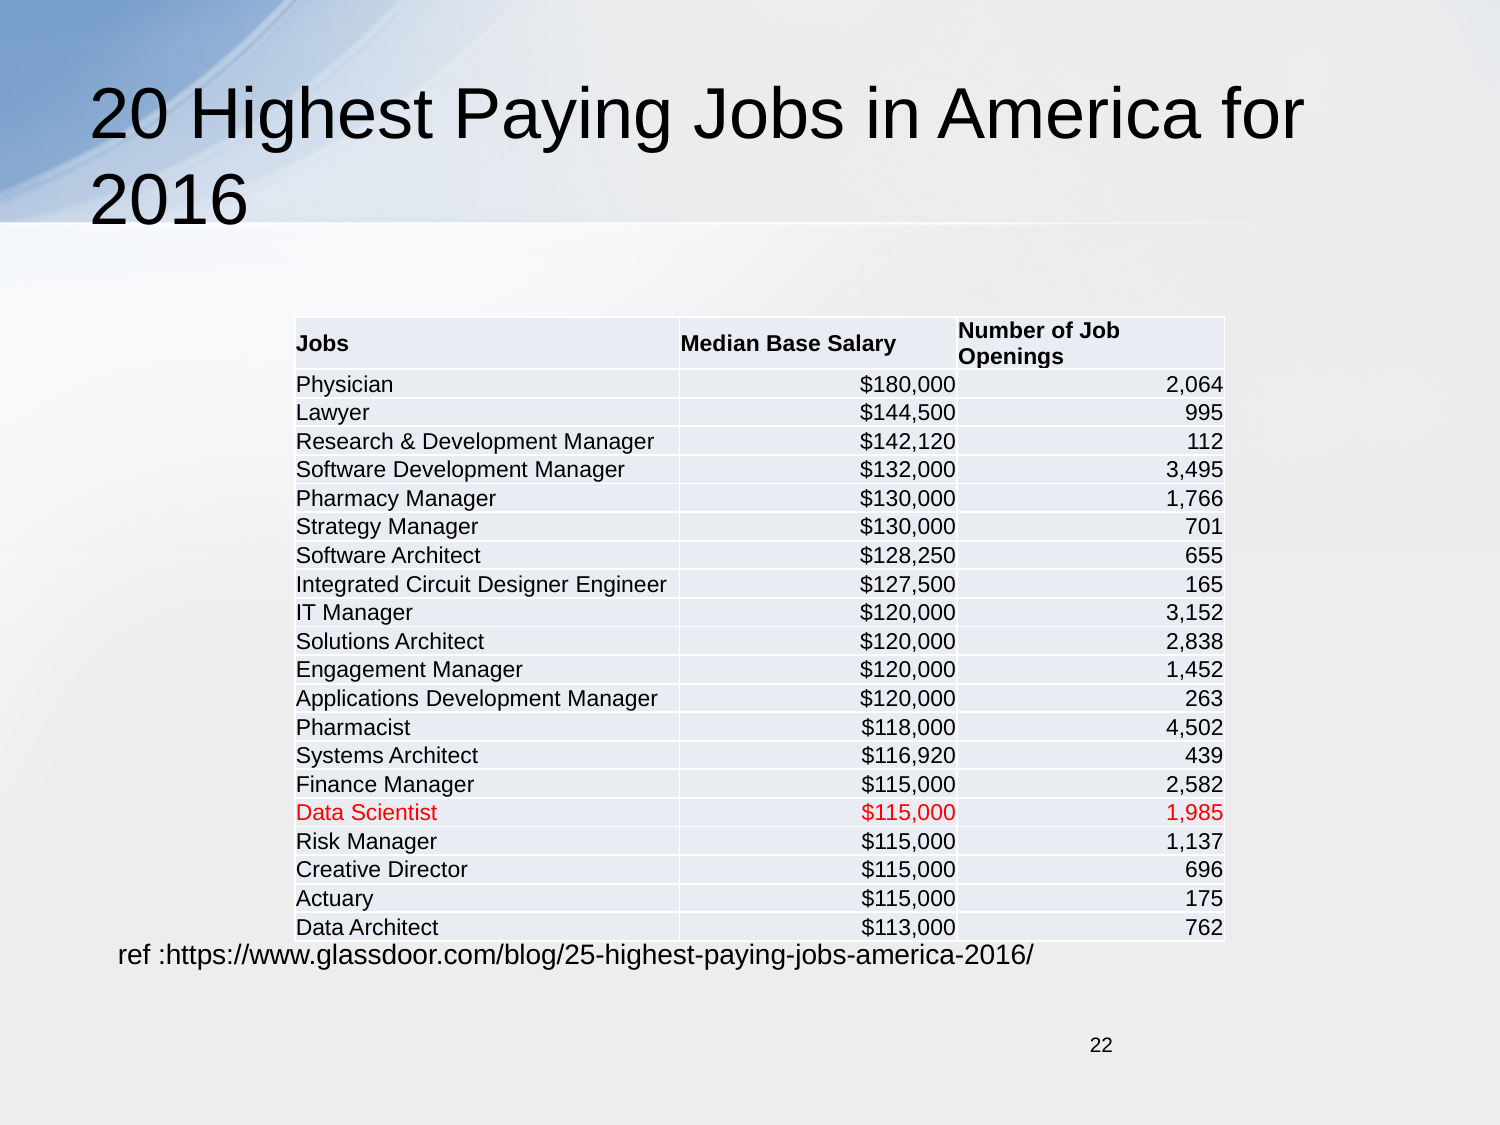

# 20 Highest Paying Jobs in America for 2016
| Jobs | Median Base Salary | Number of Job Openings |
| --- | --- | --- |
| Physician | $180,000 | 2,064 |
| Lawyer | $144,500 | 995 |
| Research & Development Manager | $142,120 | 112 |
| Software Development Manager | $132,000 | 3,495 |
| Pharmacy Manager | $130,000 | 1,766 |
| Strategy Manager | $130,000 | 701 |
| Software Architect | $128,250 | 655 |
| Integrated Circuit Designer Engineer | $127,500 | 165 |
| IT Manager | $120,000 | 3,152 |
| Solutions Architect | $120,000 | 2,838 |
| Engagement Manager | $120,000 | 1,452 |
| Applications Development Manager | $120,000 | 263 |
| Pharmacist | $118,000 | 4,502 |
| Systems Architect | $116,920 | 439 |
| Finance Manager | $115,000 | 2,582 |
| Data Scientist | $115,000 | 1,985 |
| Risk Manager | $115,000 | 1,137 |
| Creative Director | $115,000 | 696 |
| Actuary | $115,000 | 175 |
| Data Architect | $113,000 | 762 |
ref :https://www.glassdoor.com/blog/25-highest-paying-jobs-america-2016/
22